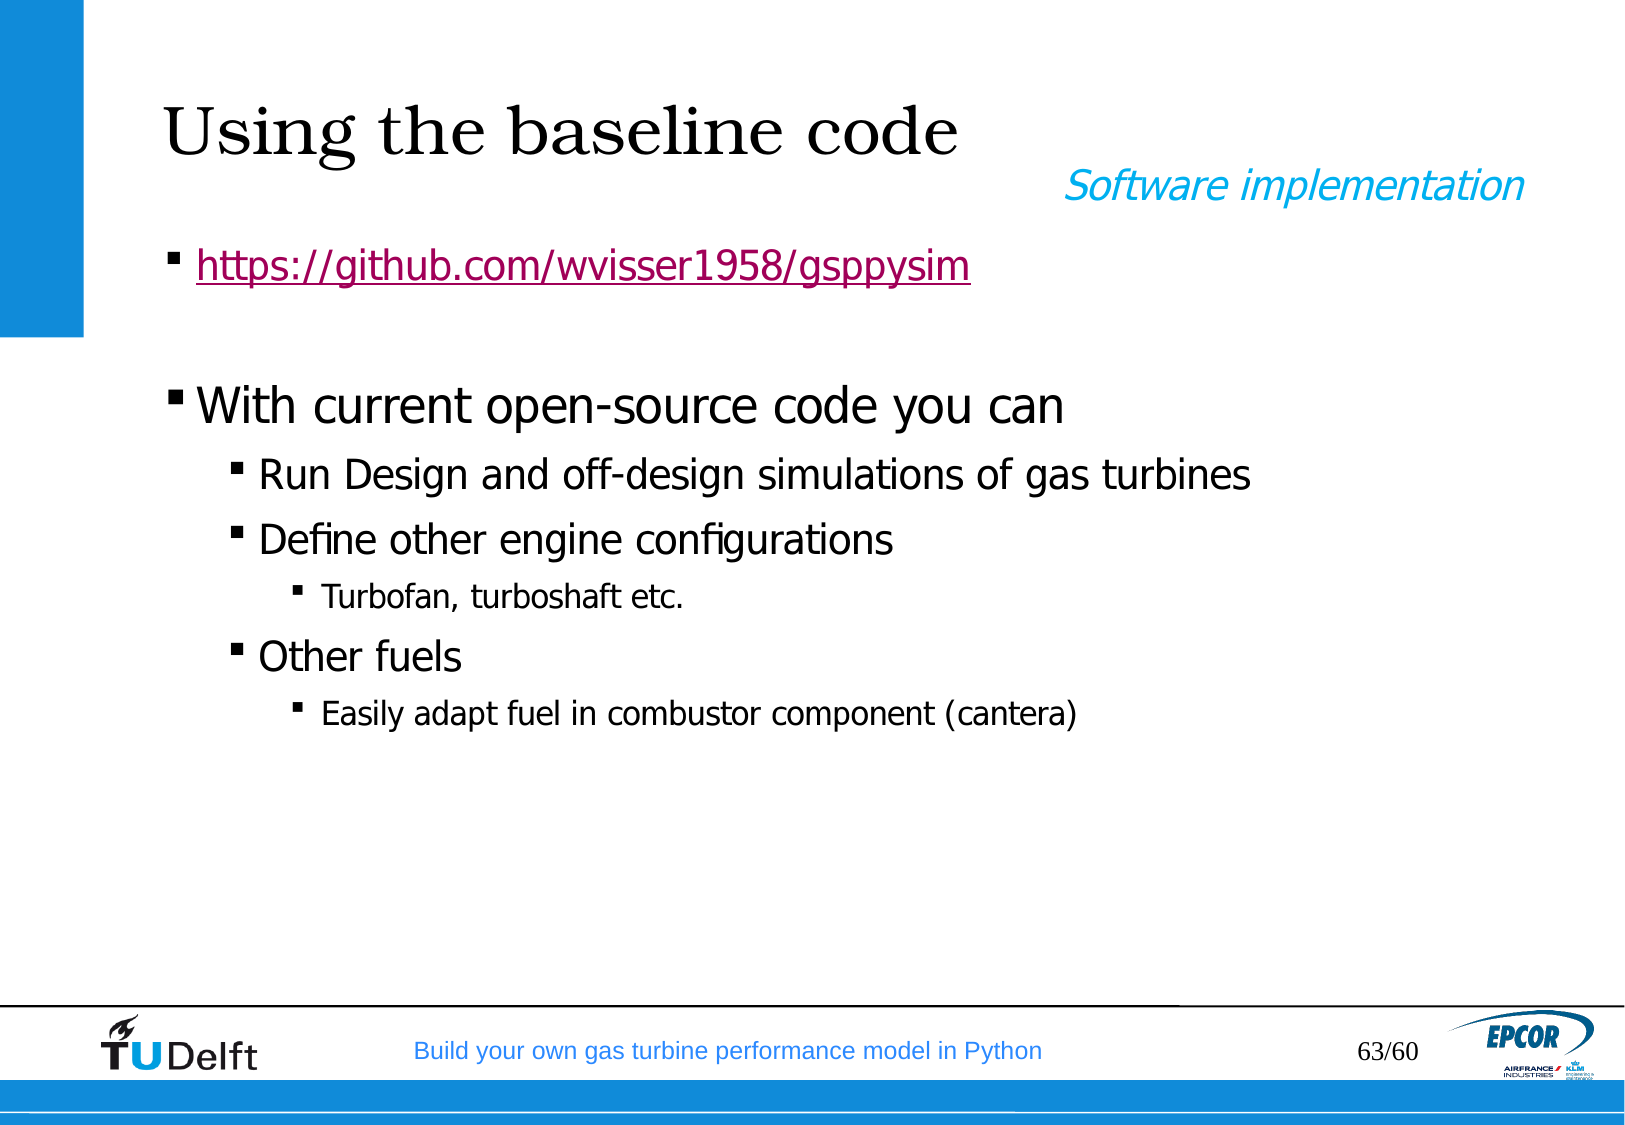

# Using the baseline code
Software implementation

https://github.com/wvisser1958/gsppysim

With current open-source code you can
Run Design and off-design simulations of gas turbines
Define other engine configurations
Turbofan, turboshaft etc.
Other fuels
Easily adapt fuel in combustor component (cantera)